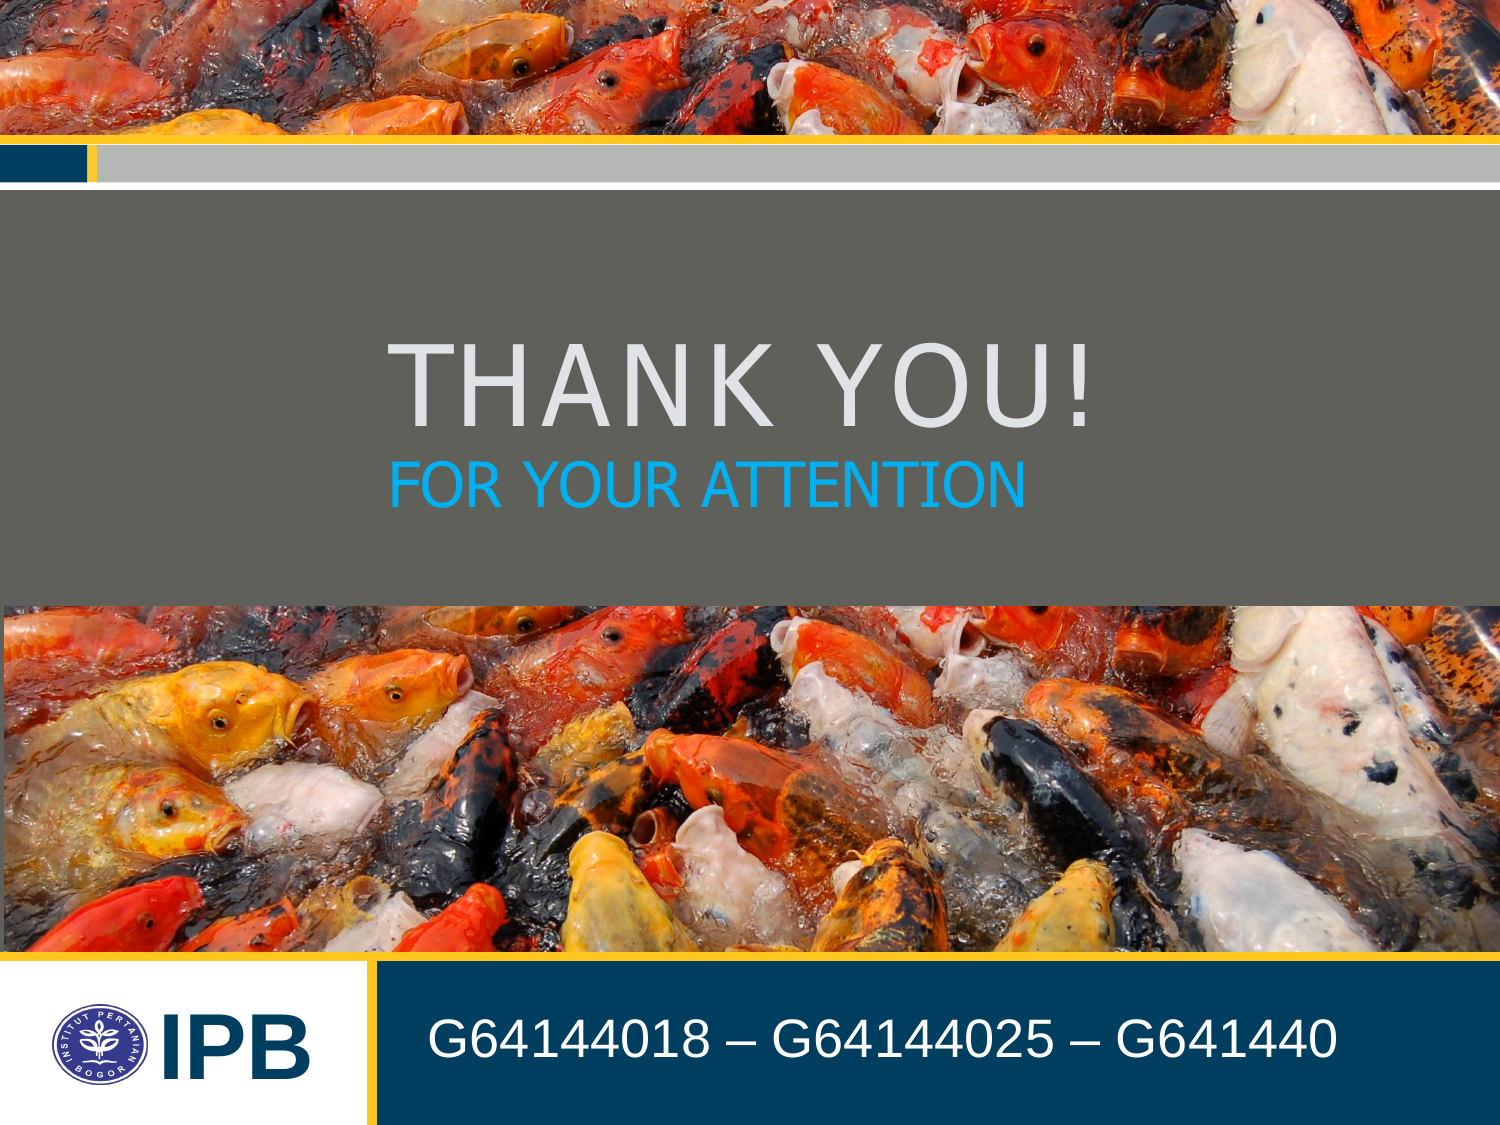

THANK YOU!
FOR YOUR ATTENTION
G64144018 – G64144025 – G641440